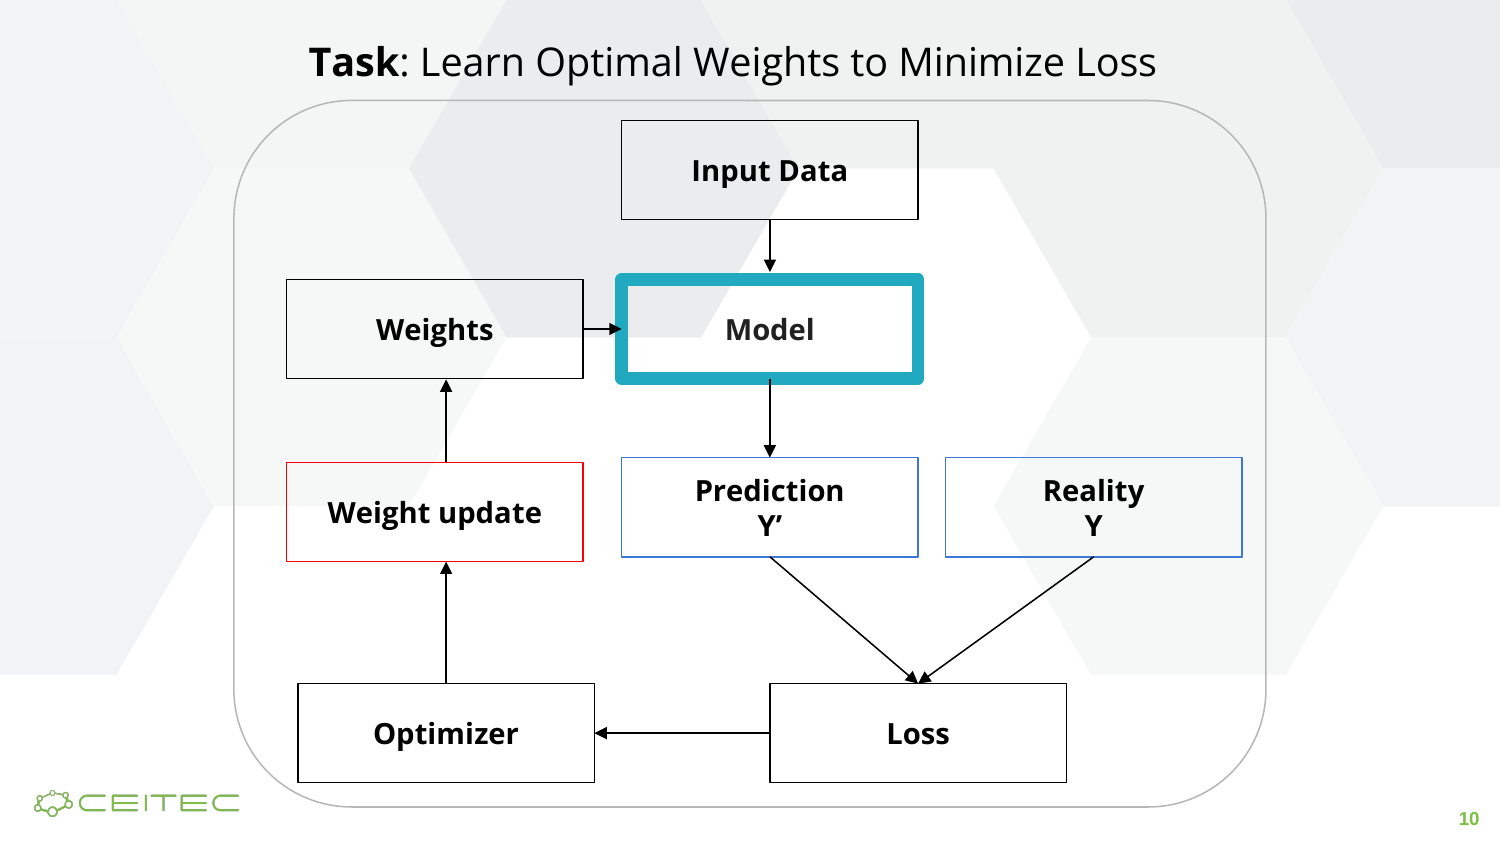

Task: Learn Optimal Weights to Minimize Loss

Input Data
Weights
Model
Prediction
Y’
Reality
Y
Weight update
Optimizer
Loss
10